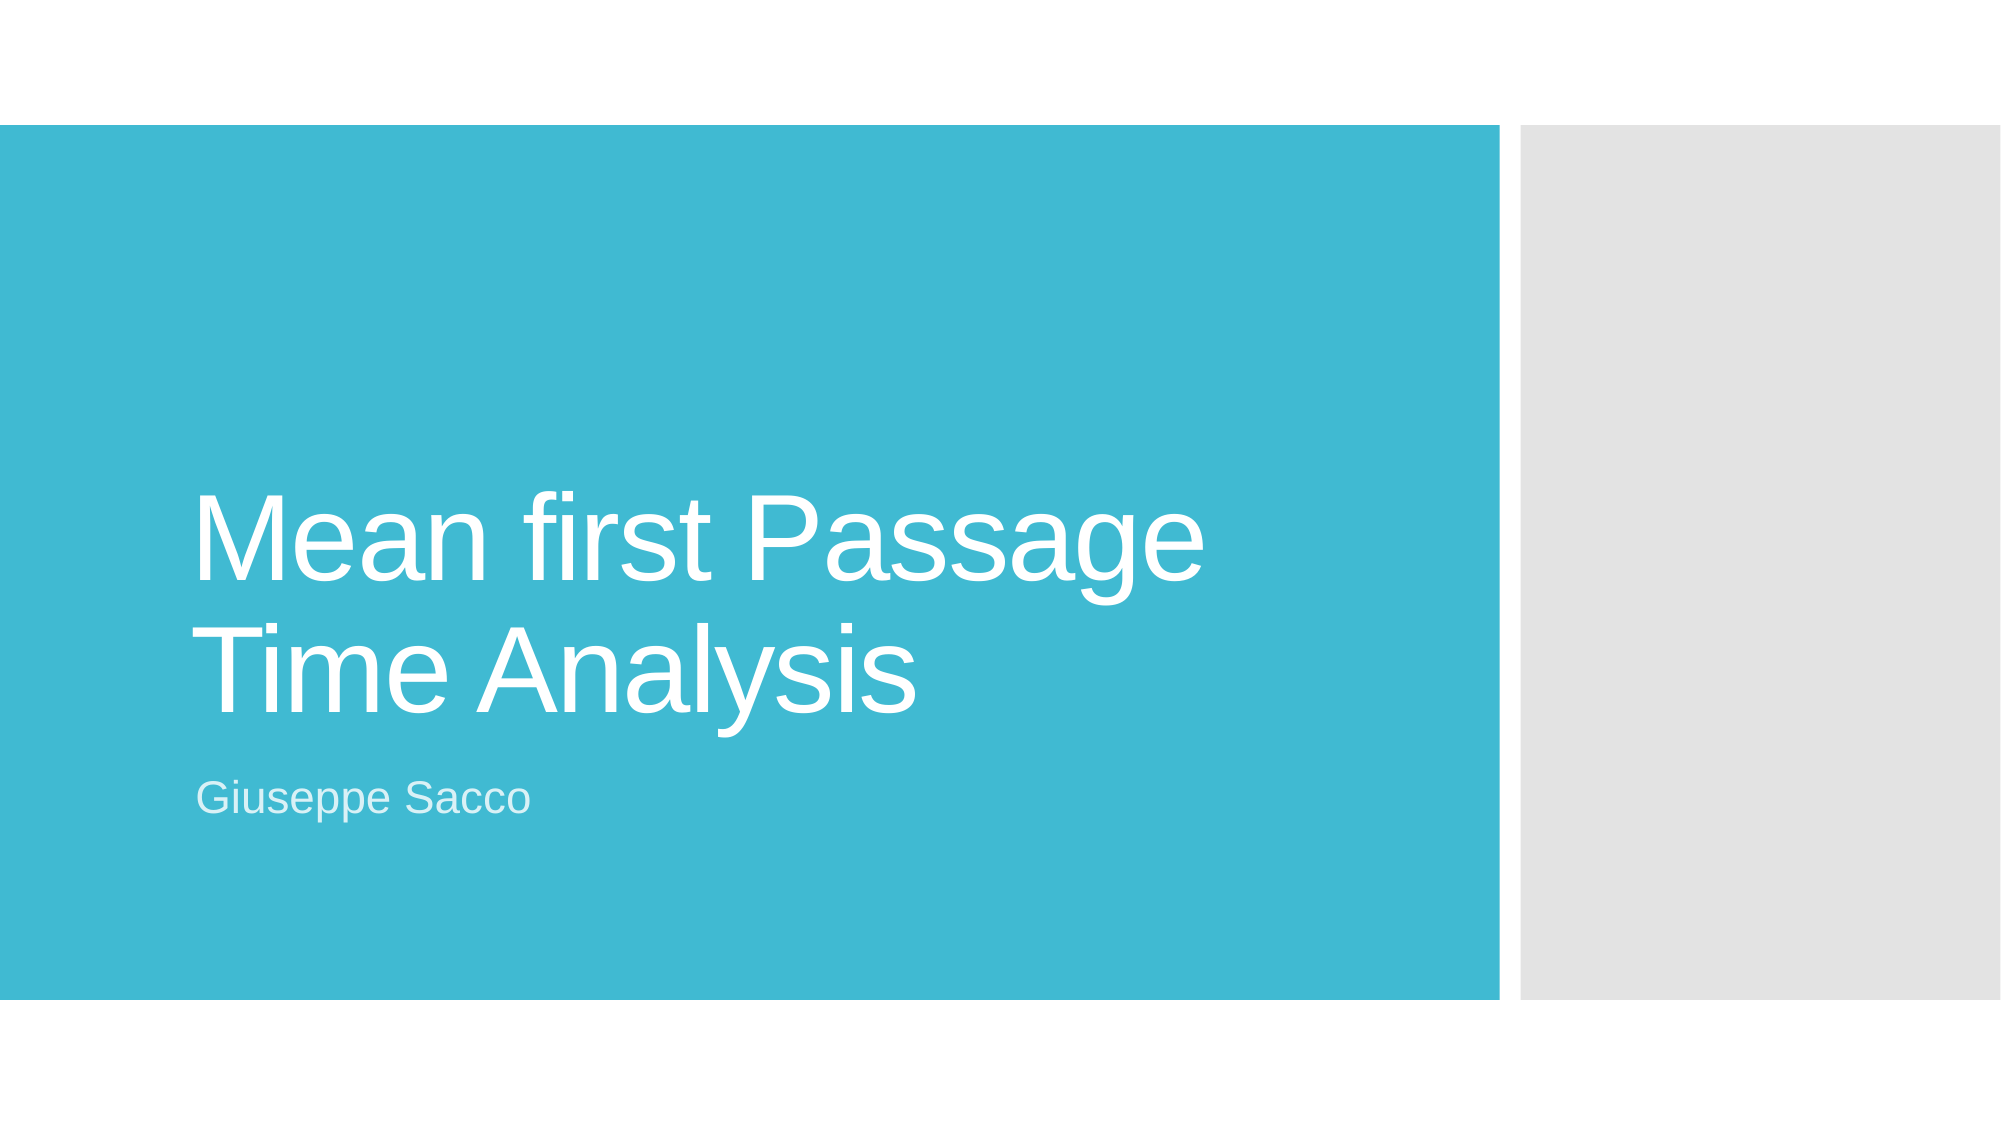

# Mean first Passage Time Analysis
Giuseppe Sacco